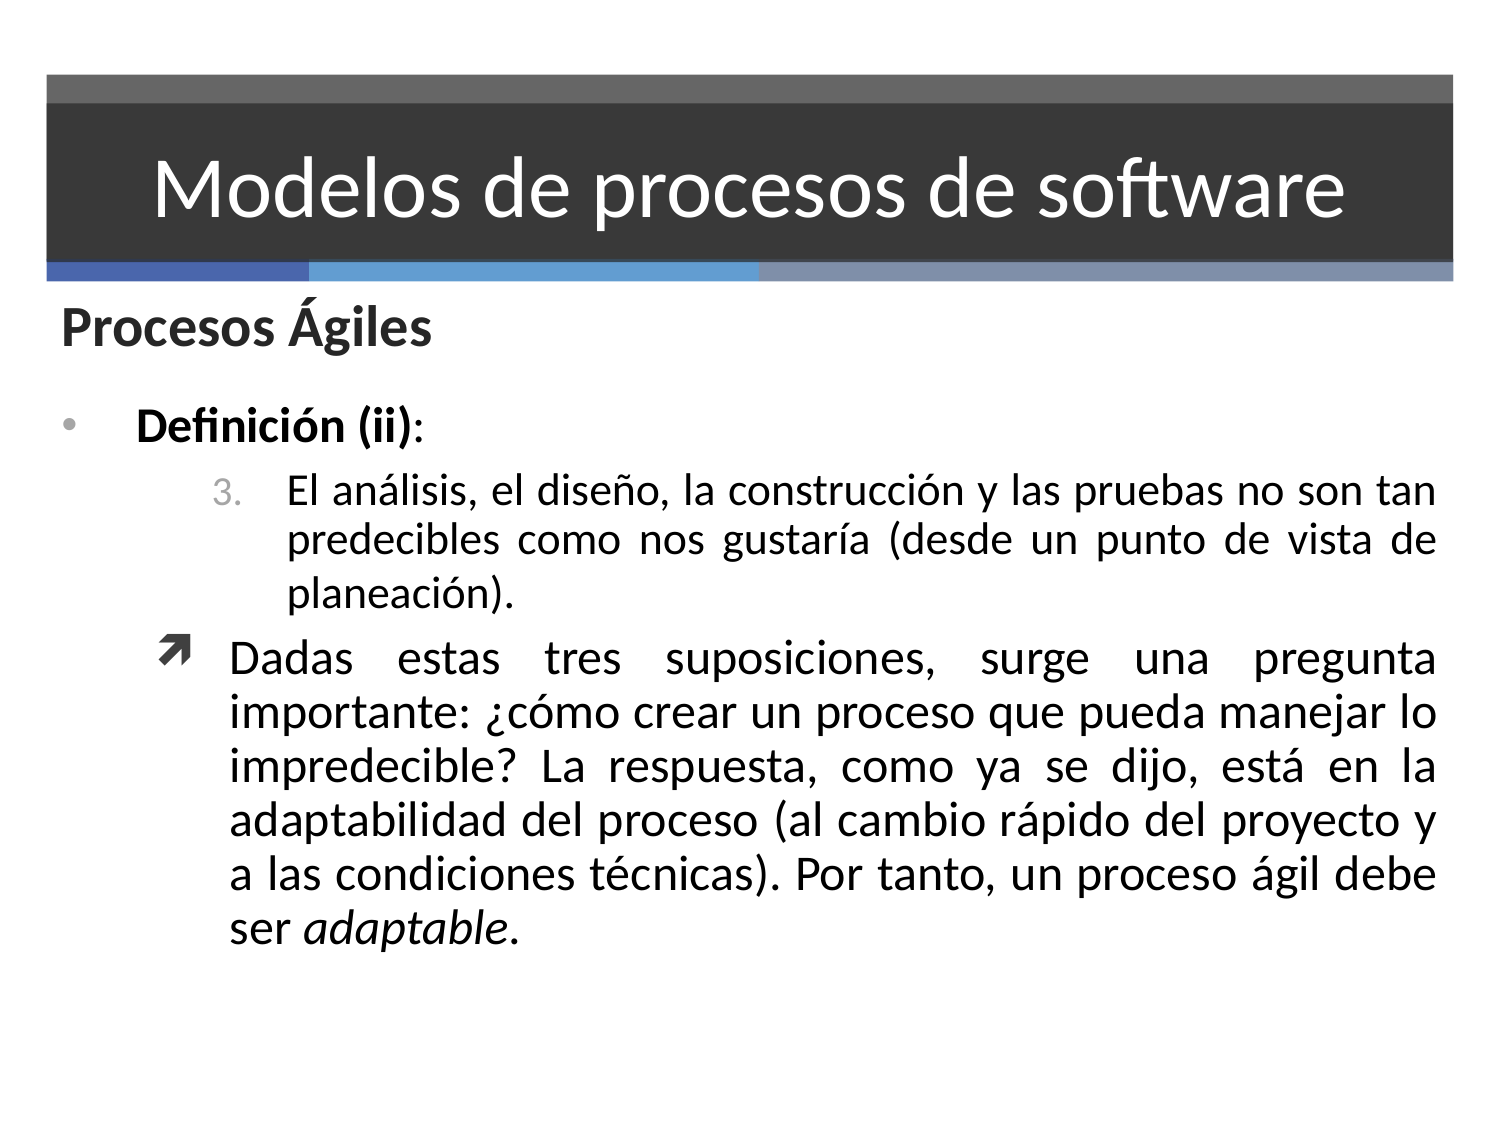

# Modelos de procesos de software
Procesos Ágiles
Definición (ii):
El análisis, el diseño, la construcción y las pruebas no son tan predecibles como nos gustaría (desde un punto de vista de planeación).
Dadas estas tres suposiciones, surge una pregunta importante: ¿cómo crear un proceso que pueda manejar lo impredecible? La respuesta, como ya se dijo, está en la adaptabilidad del proceso (al cambio rápido del proyecto y a las condiciones técnicas). Por tanto, un proceso ágil debe ser adaptable.